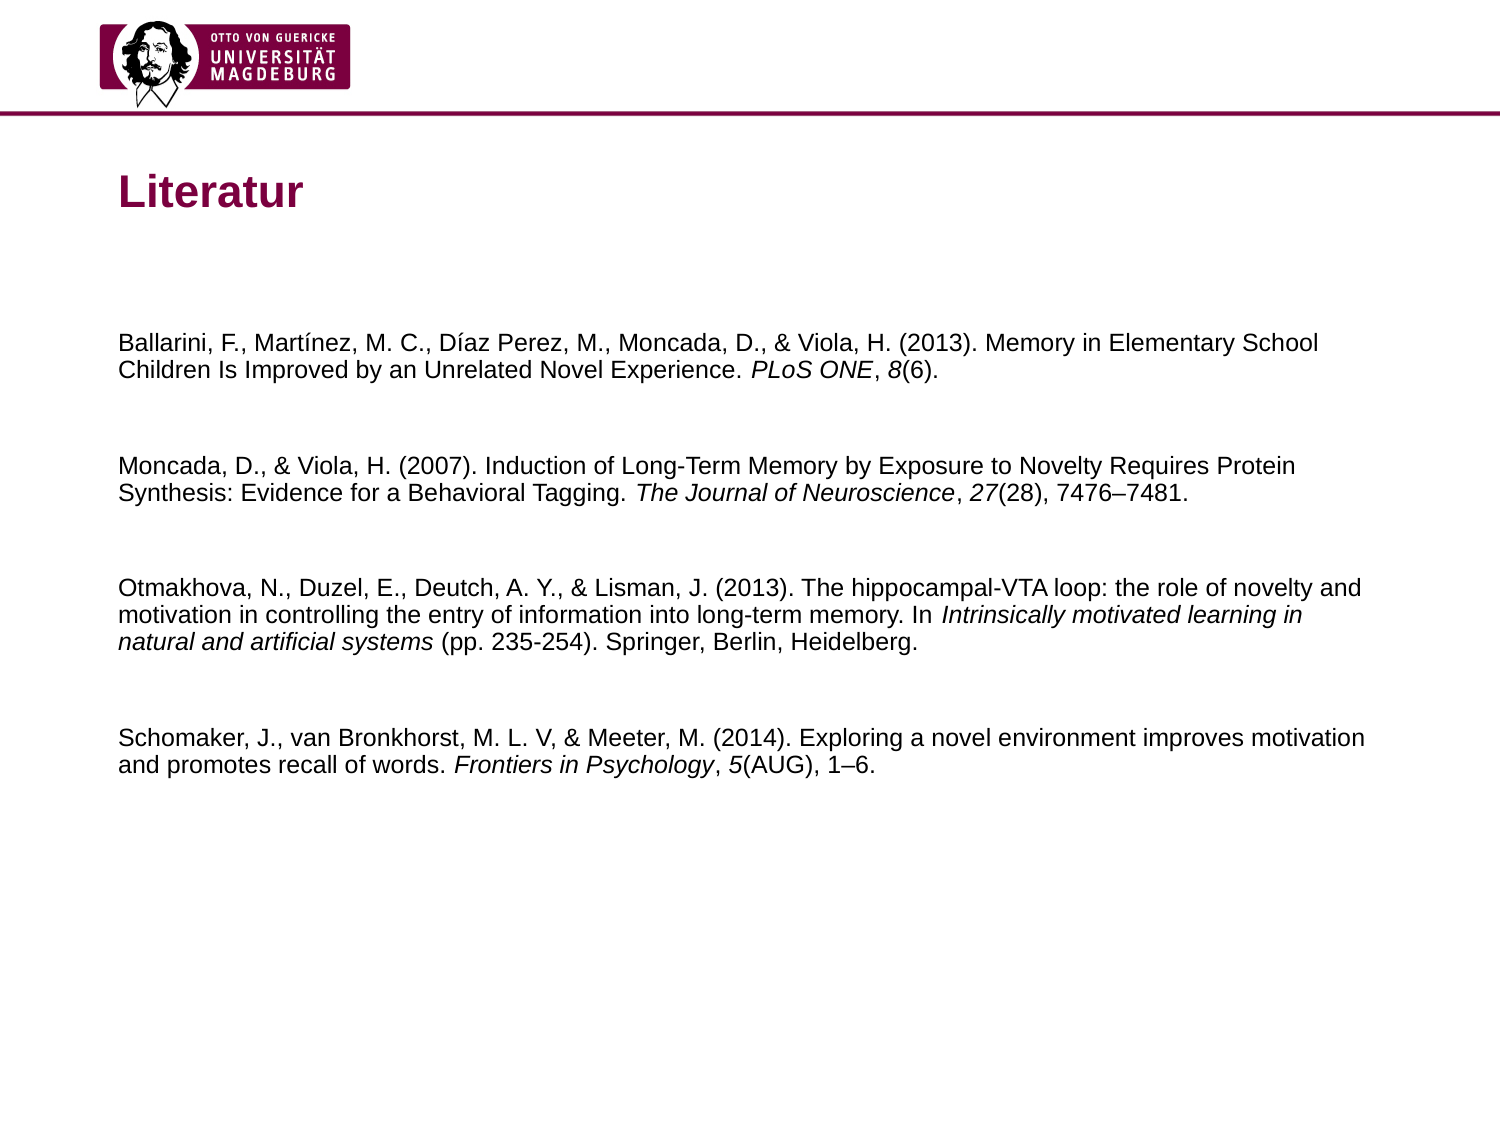

# Literatur
Ballarini, F., Martínez, M. C., Díaz Perez, M., Moncada, D., & Viola, H. (2013). Memory in Elementary School Children Is Improved by an Unrelated Novel Experience. PLoS ONE, 8(6).

Moncada, D., & Viola, H. (2007). Induction of Long-Term Memory by Exposure to Novelty Requires Protein Synthesis: Evidence for a Behavioral Tagging. The Journal of Neuroscience, 27(28), 7476–7481.

Otmakhova, N., Duzel, E., Deutch, A. Y., & Lisman, J. (2013). The hippocampal-VTA loop: the role of novelty and motivation in controlling the entry of information into long-term memory. In Intrinsically motivated learning in natural and artificial systems (pp. 235-254). Springer, Berlin, Heidelberg.

Schomaker, J., van Bronkhorst, M. L. V, & Meeter, M. (2014). Exploring a novel environment improves motivation and promotes recall of words. Frontiers in Psychology, 5(AUG), 1–6.